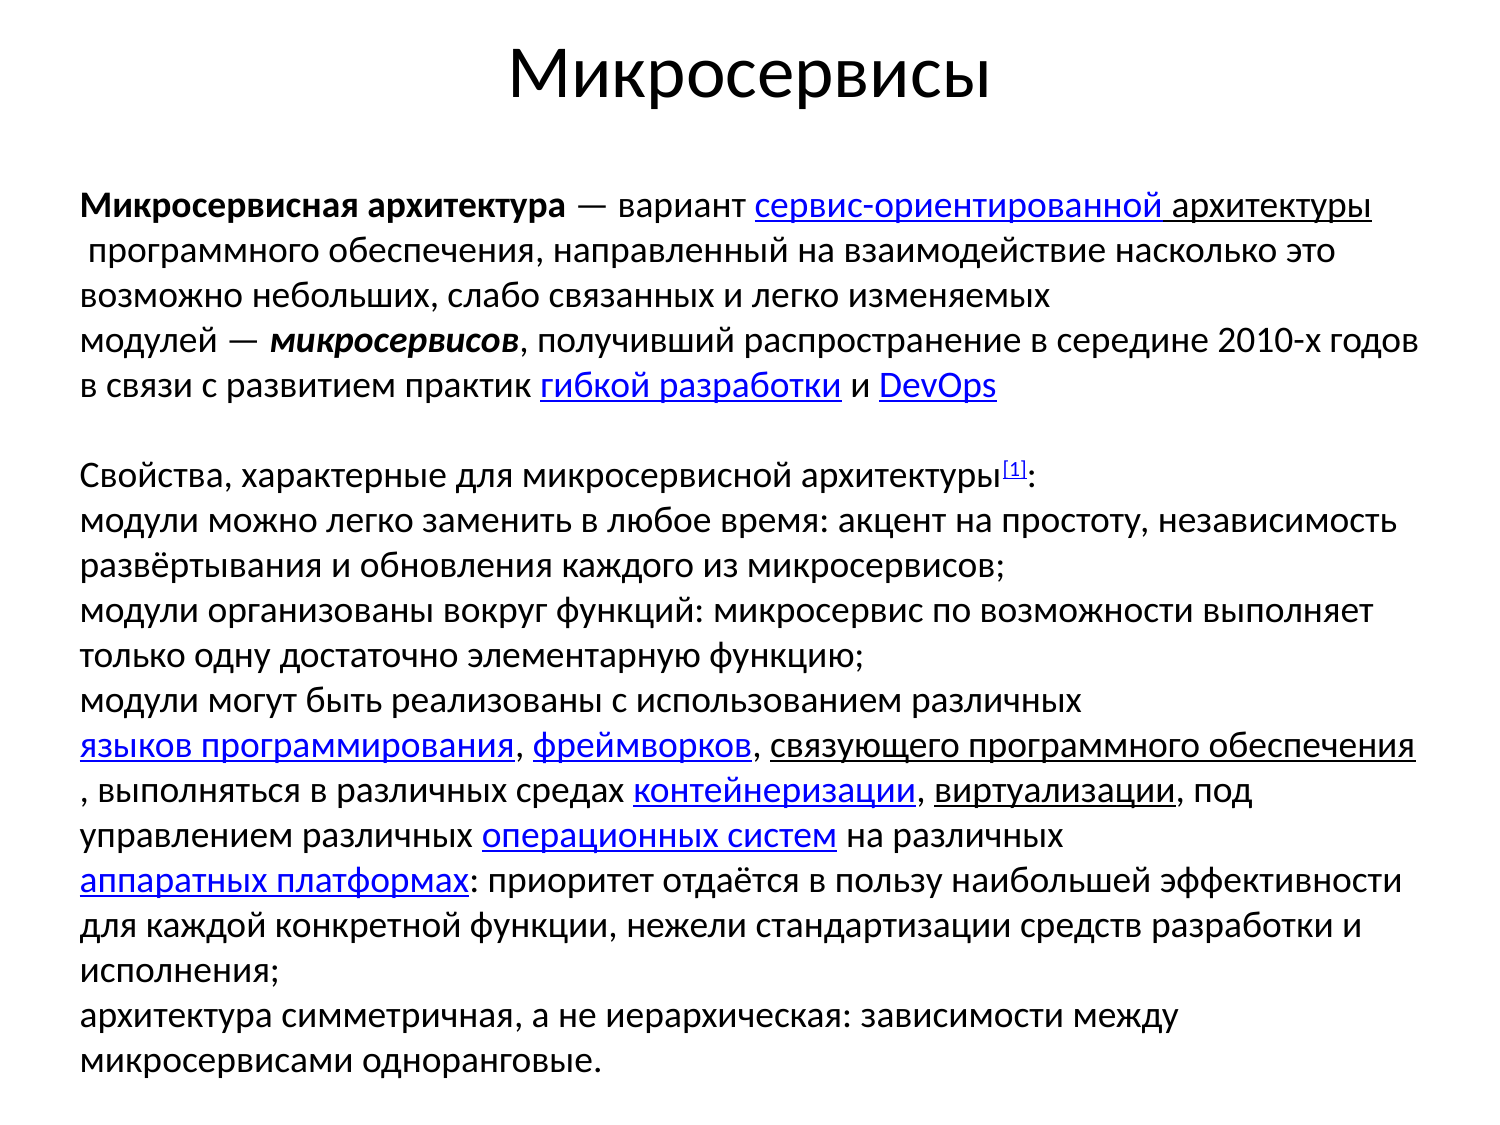

# Микросервисы
Микросервисная архитектура — вариант сервис-ориентированной архитектуры программного обеспечения, направленный на взаимодействие насколько это возможно небольших, слабо связанных и легко изменяемых модулей — микросервисов, получивший распространение в середине 2010-х годов в связи с развитием практик гибкой разработки и DevOps

Свойства, характерные для микросервисной архитектуры[1]:
модули можно легко заменить в любое время: акцент на простоту, независимость развёртывания и обновления каждого из микросервисов;
модули организованы вокруг функций: микросервис по возможности выполняет только одну достаточно элементарную функцию;
модули могут быть реализованы с использованием различных языков программирования, фреймворков, связующего программного обеспечения, выполняться в различных средах контейнеризации, виртуализации, под управлением различных операционных систем на различных аппаратных платформах: приоритет отдаётся в пользу наибольшей эффективности для каждой конкретной функции, нежели стандартизации средств разработки и исполнения;
архитектура симметричная, а не иерархическая: зависимости между микросервисами одноранговые.